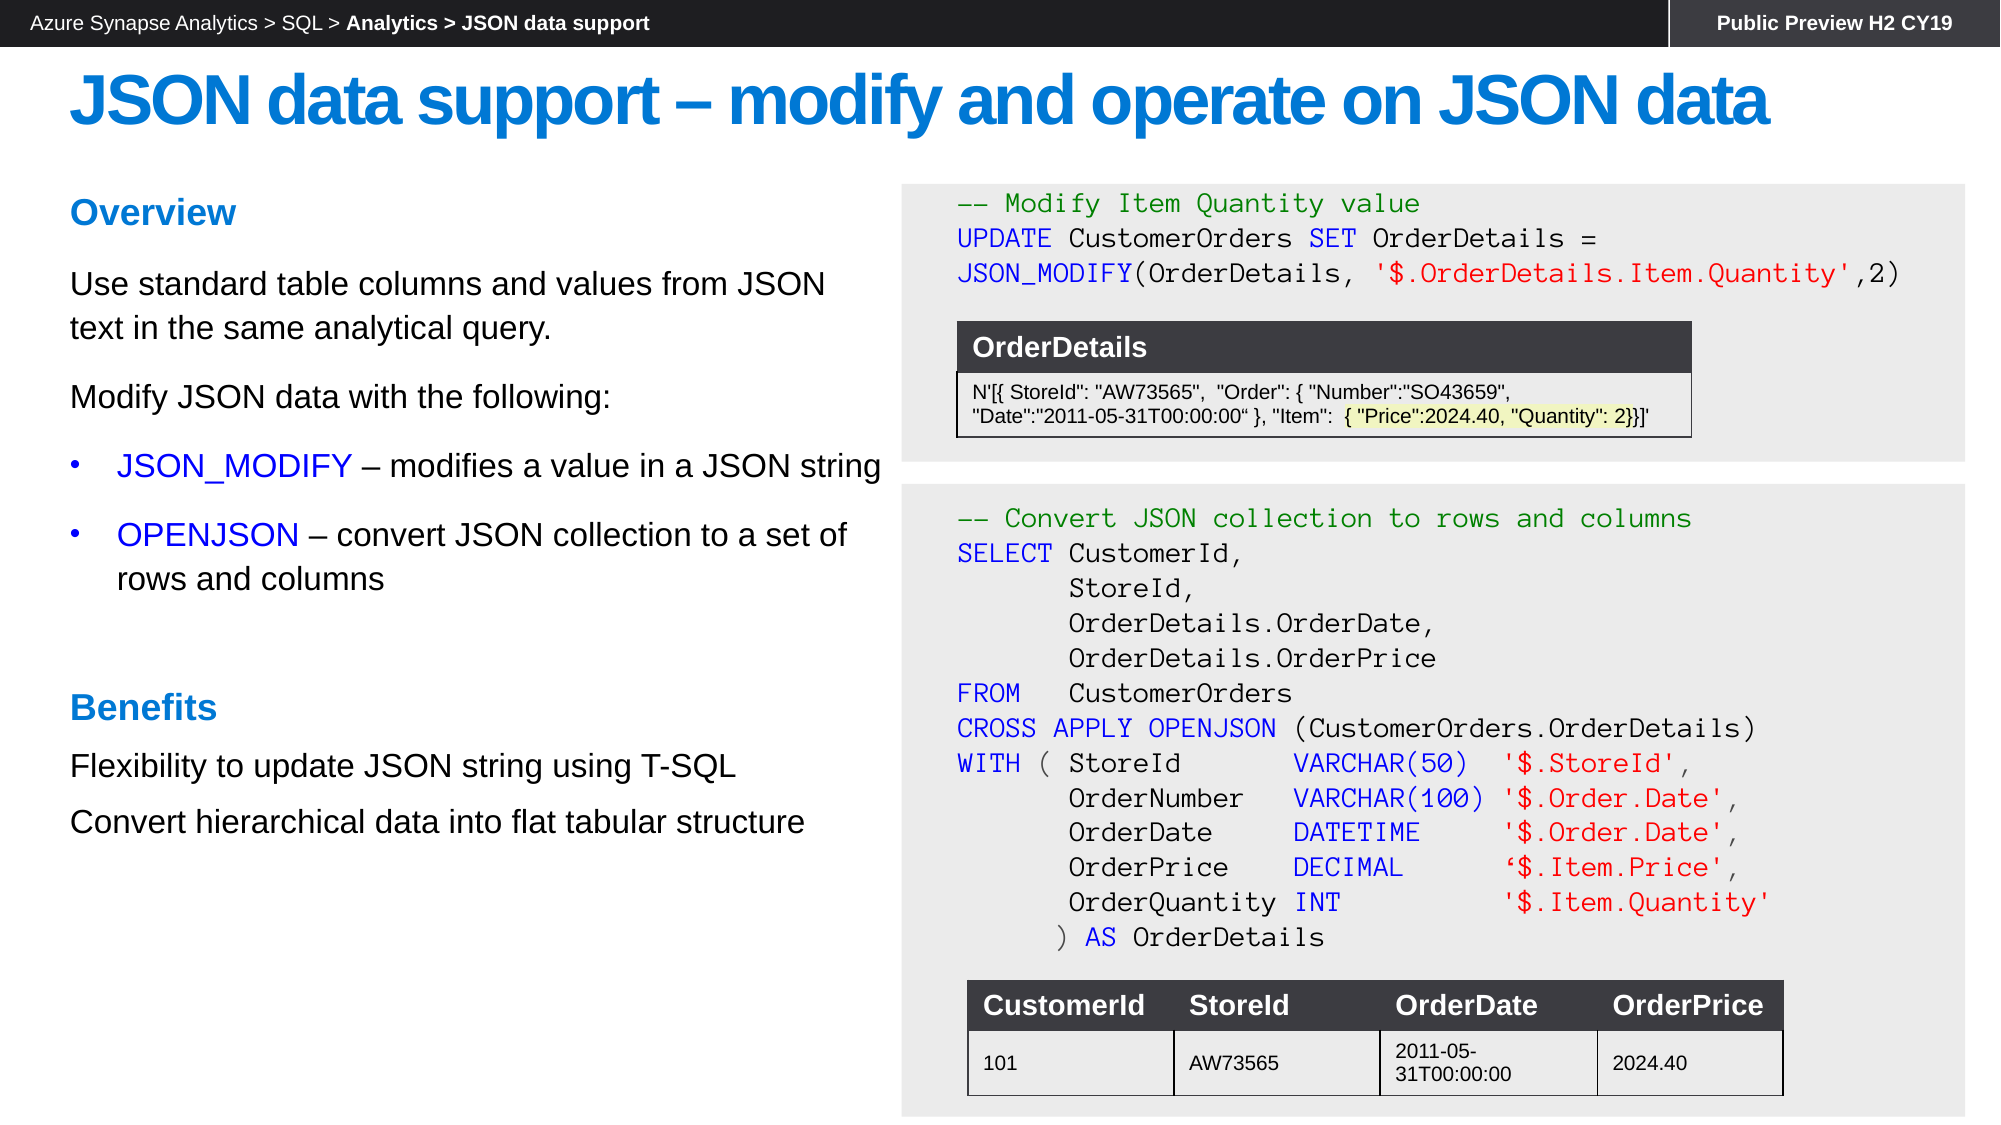

Azure Synapse Analytics > SQL > Analytics > JSON data support
Public Preview H2 CY19
# JSON data support – modify and operate on JSON data
-- Modify Item Quantity value
UPDATE CustomerOrders SET OrderDetails =
JSON_MODIFY(OrderDetails, '$.OrderDetails.Item.Quantity',2)
Overview
Use standard table columns and values from JSON text in the same analytical query.
Modify JSON data with the following:
JSON_MODIFY – modifies a value in a JSON string
OPENJSON – convert JSON collection to a set of rows and columns

Benefits
Flexibility to update JSON string using T-SQL
Convert hierarchical data into flat tabular structure

| OrderDetails |
| --- |
| N'[{ StoreId": "AW73565", "Order": { "Number":"SO43659", "Date":"2011-05-31T00:00:00“ }, "Item": { "Price":2024.40, "Quantity": 2}}]' |

-- Convert JSON collection to rows and columns
SELECT CustomerId,
       StoreId,
       OrderDetails.OrderDate,
       OrderDetails.OrderPrice
FROM   CustomerOrders
CROSS APPLY OPENJSON (CustomerOrders.OrderDetails)
WITH ( StoreId       VARCHAR(50)  '$.StoreId',
       OrderNumber   VARCHAR(100) '$.Order.Date',
       OrderDate     DATETIME     '$.Order.Date',
       OrderPrice    DECIMAL      ‘$.Item.Price',
       OrderQuantity INT          '$.Item.Quantity'
      ) AS OrderDetails
| CustomerId | StoreId | OrderDate | OrderPrice |
| --- | --- | --- | --- |
| 101 | AW73565 | 2011-05-31T00:00:00 | 2024.40 |